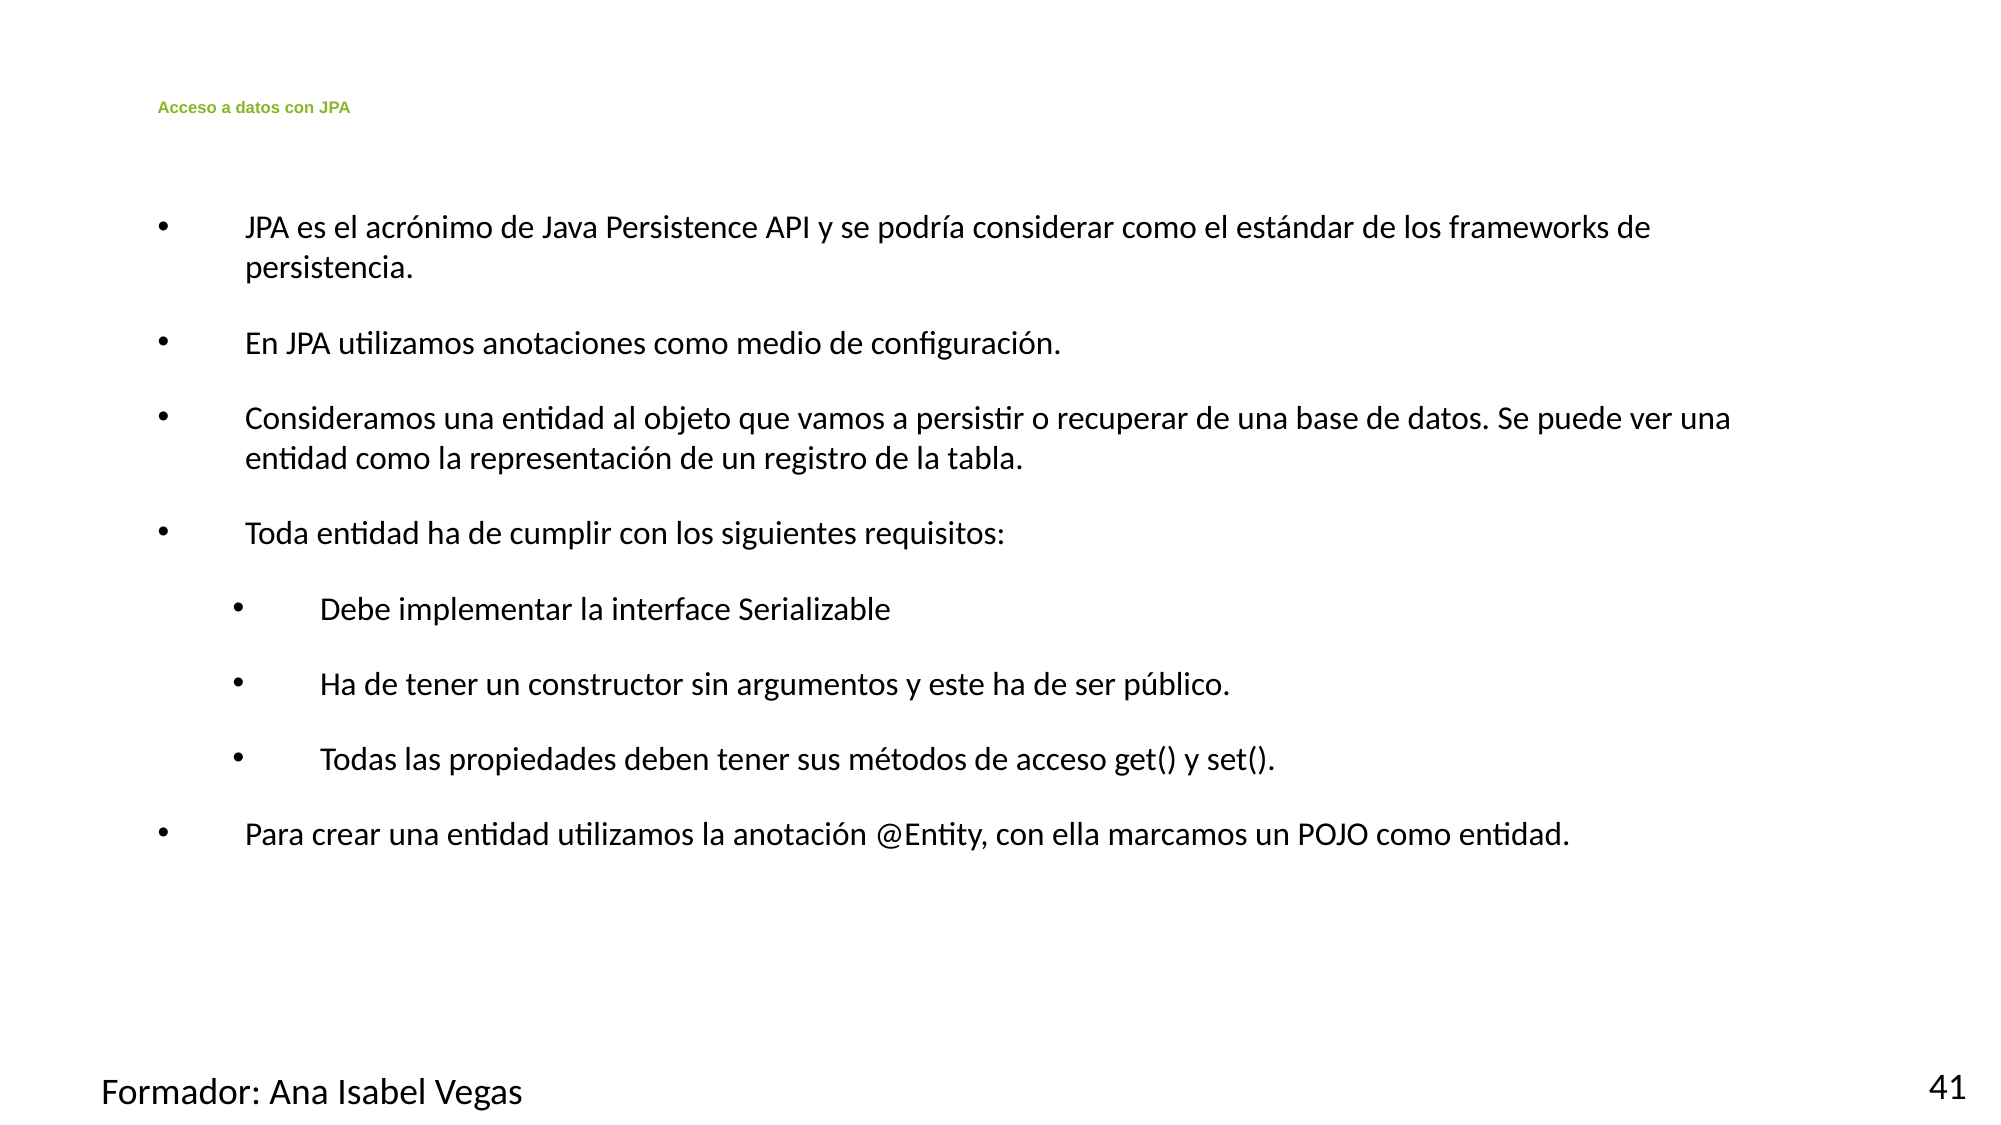

# Acceso a datos con JPA

JPA es el acrónimo de Java Persistence API y se podría considerar como el estándar de los frameworks de persistencia.
En JPA utilizamos anotaciones como medio de configuración.
Consideramos una entidad al objeto que vamos a persistir o recuperar de una base de datos. Se puede ver una entidad como la representación de un registro de la tabla.
Toda entidad ha de cumplir con los siguientes requisitos:
Debe implementar la interface Serializable
Ha de tener un constructor sin argumentos y este ha de ser público.
Todas las propiedades deben tener sus métodos de acceso get() y set().
Para crear una entidad utilizamos la anotación @Entity, con ella marcamos un POJO como entidad.

41
Formador: Ana Isabel Vegas